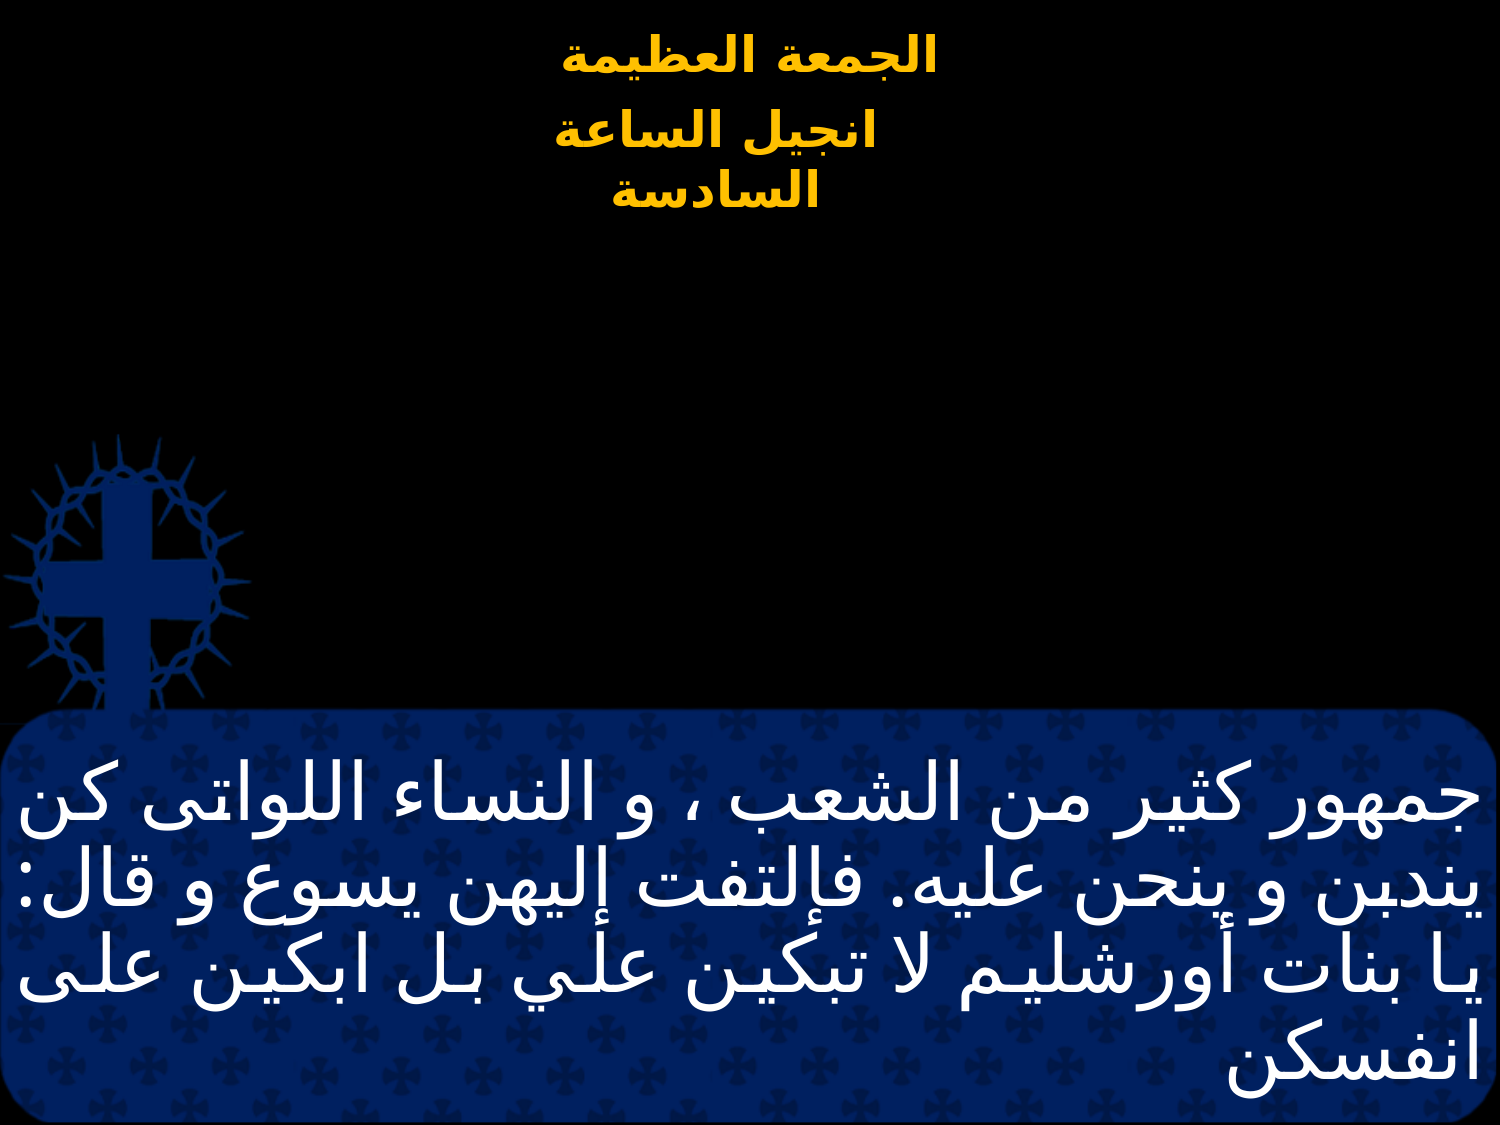

# جمهور كثير من الشعب ، و النساء اللواتى كن يندبن و ينحن عليه. فإلتفت إليهن يسوع و قال: يا بنات أورشليم لا تبكين علي بل ابكين على انفسكن